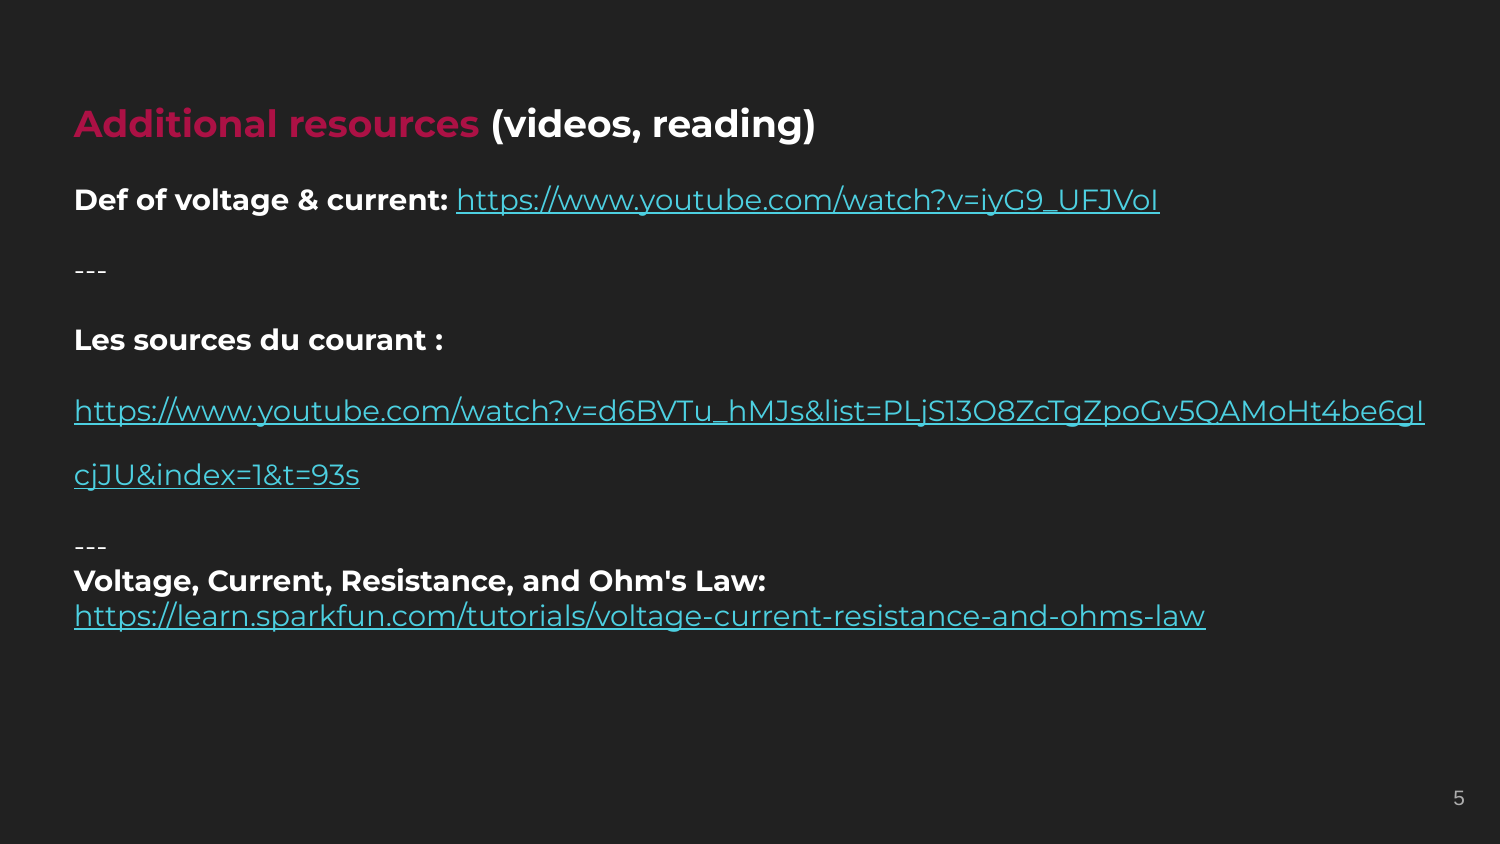

Additional resources (videos, reading)
Def of voltage & current: https://www.youtube.com/watch?v=iyG9_UFJVoI
---
Les sources du courant : https://www.youtube.com/watch?v=d6BVTu_hMJs&list=PLjS13O8ZcTgZpoGv5QAMoHt4be6gIcjJU&index=1&t=93s
---
Voltage, Current, Resistance, and Ohm's Law: https://learn.sparkfun.com/tutorials/voltage-current-resistance-and-ohms-law
5